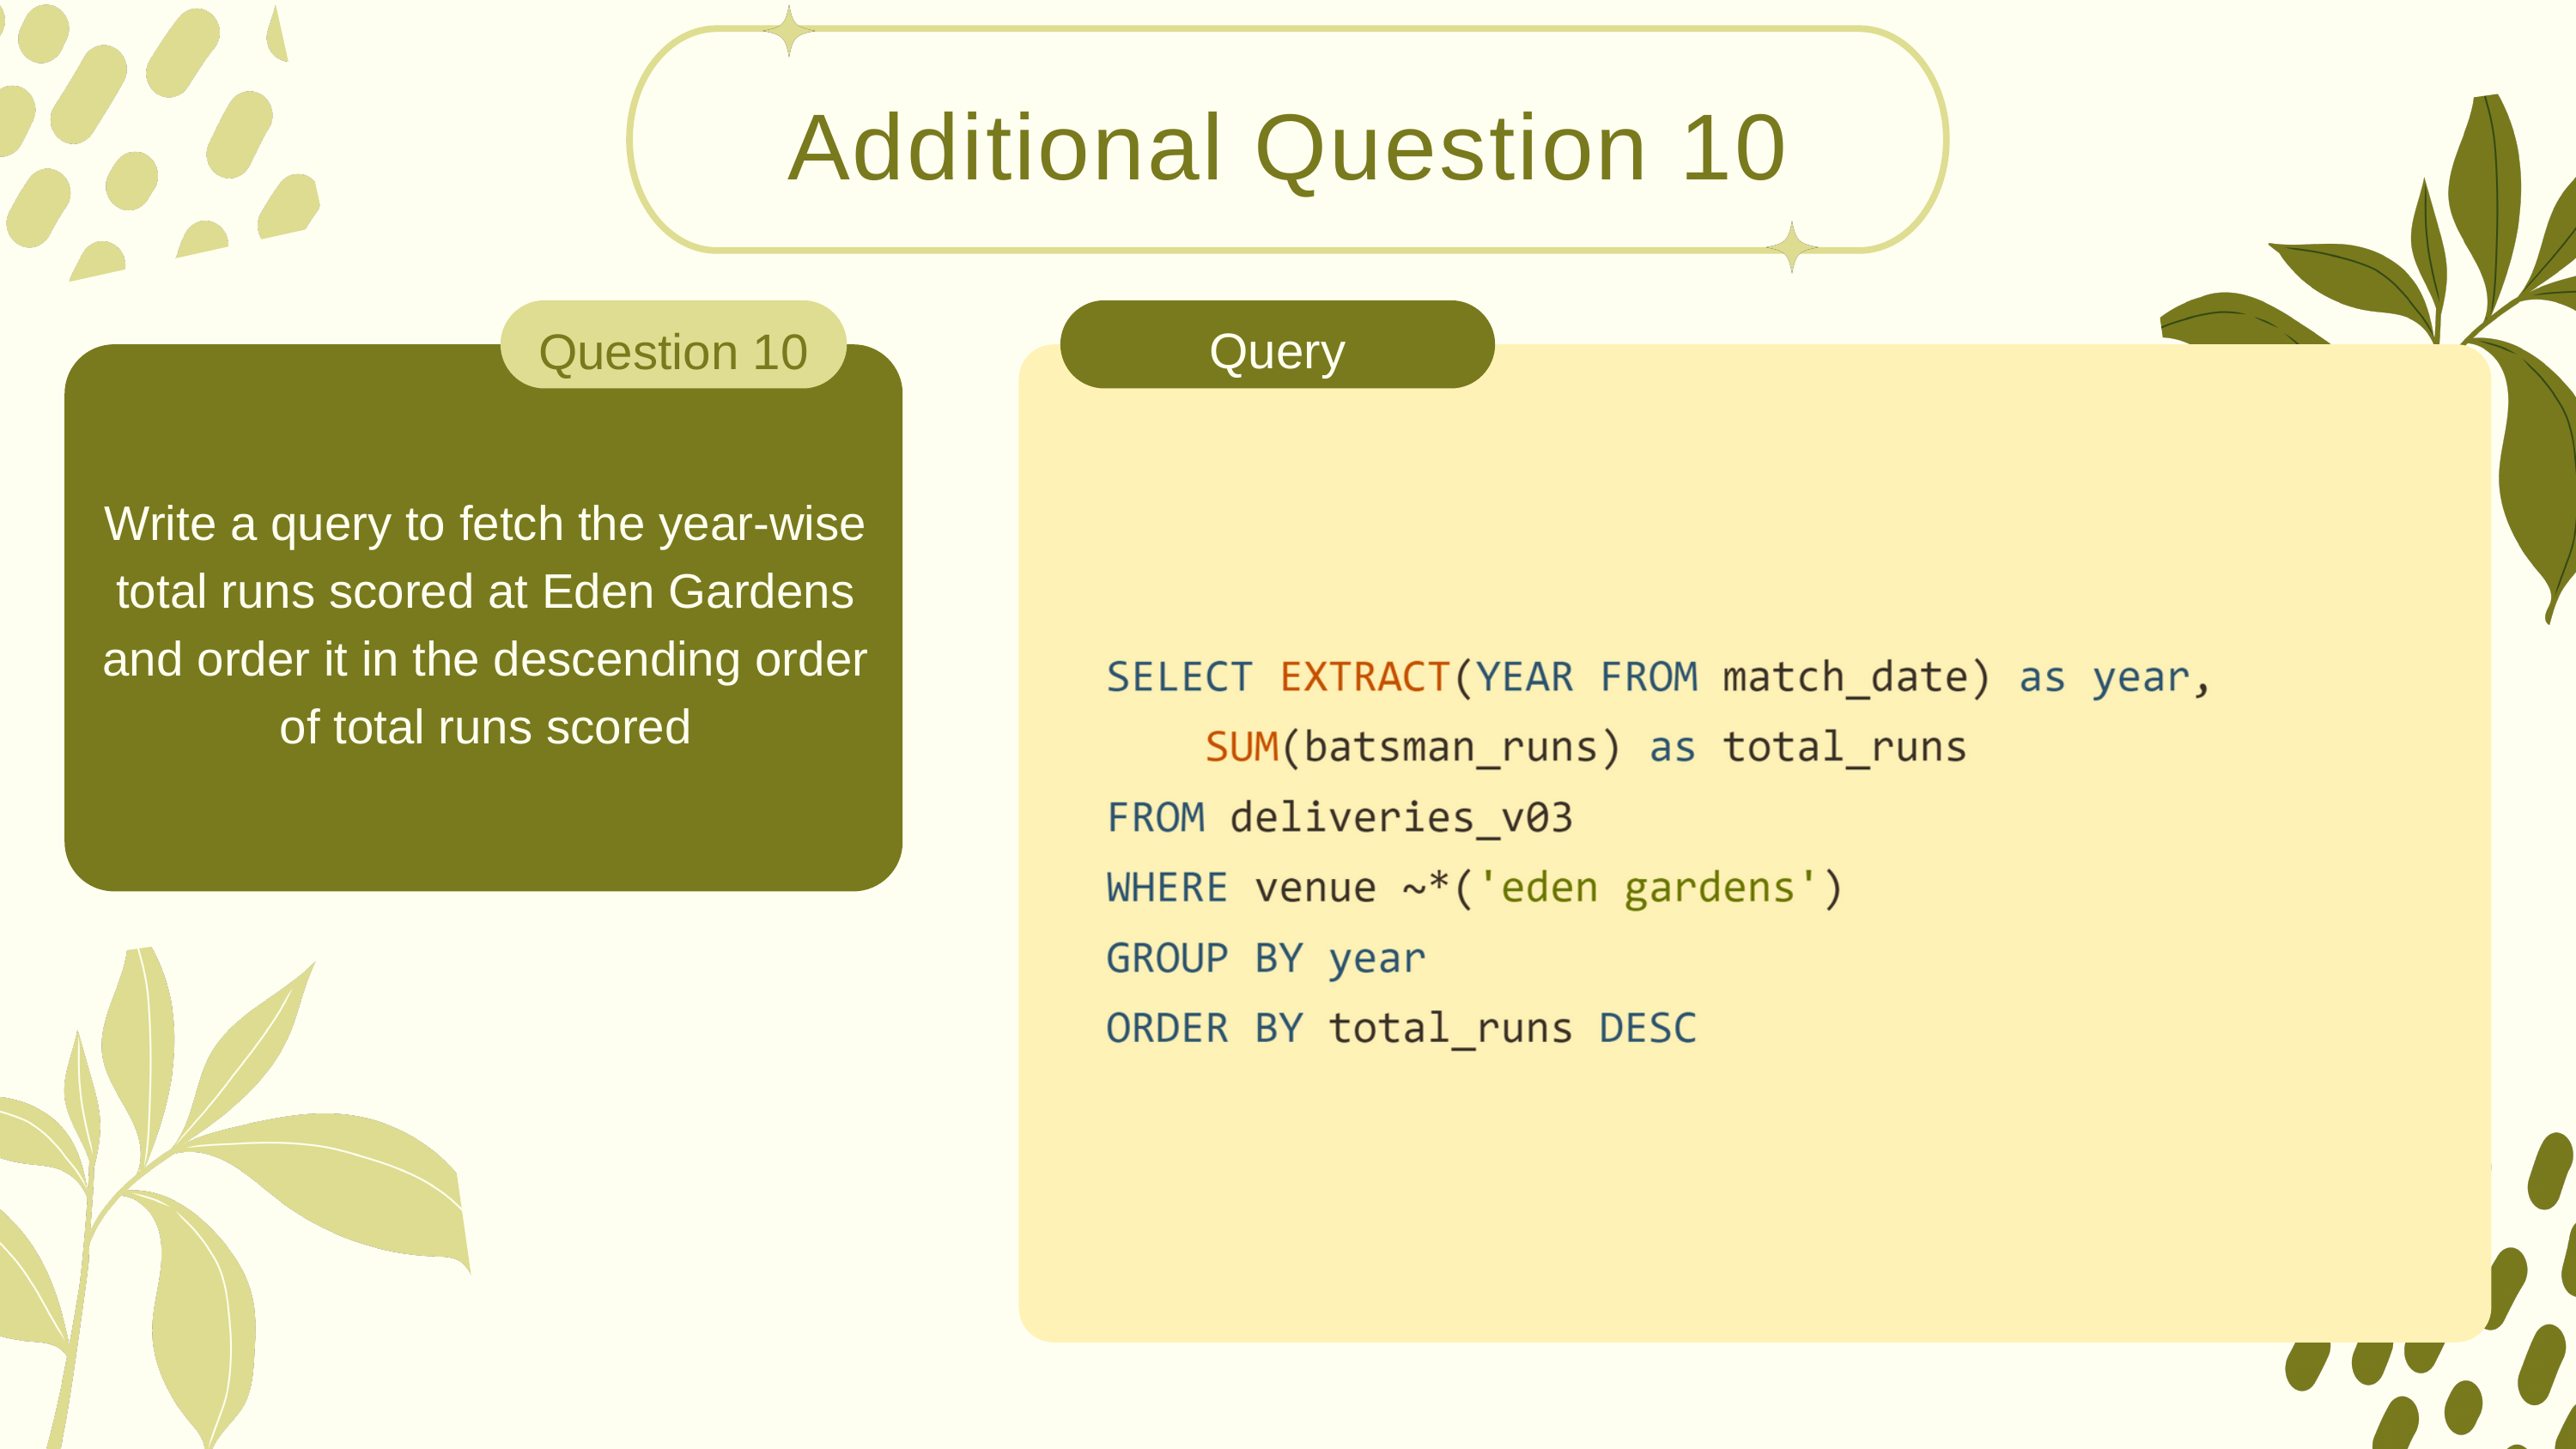

Additional Question 10

Query

Question 10

Write a query to fetch the year-wise total runs scored at Eden Gardens and order it in the descending order of total runs scored